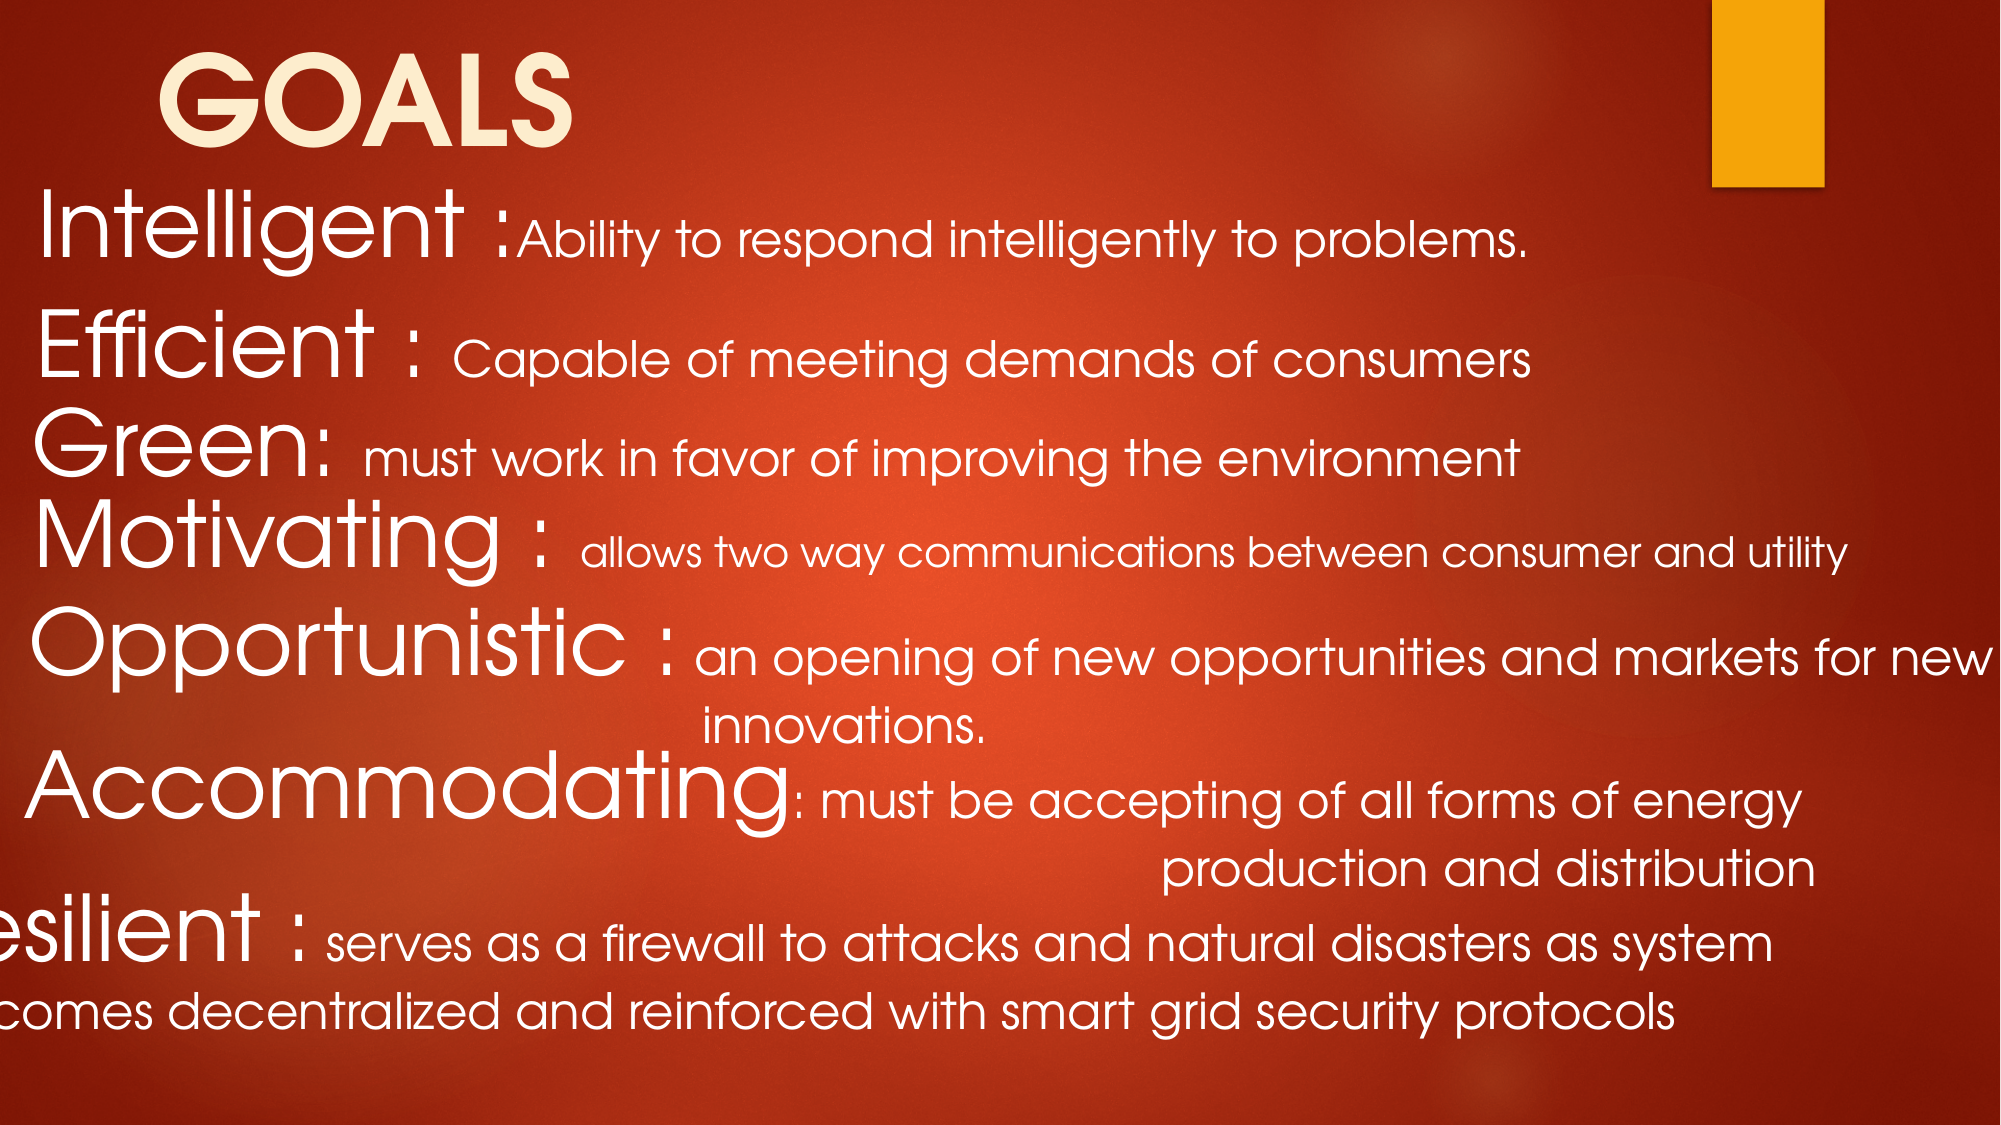

GOALS
Intelligent :Ability to respond intelligently to problems.
Efficient : Capable of meeting demands of consumers
Green: must work in favor of improving the environment
Motivating : allows two way communications between consumer and utility
Opportunistic : an opening of new opportunities and markets for new
                                                 innovations.
Accommodating: must be accepting of all forms of energy          production and distribution
Resilient : serves as a firewall to attacks and natural disasters as system
 becomes decentralized and reinforced with smart grid security protocols